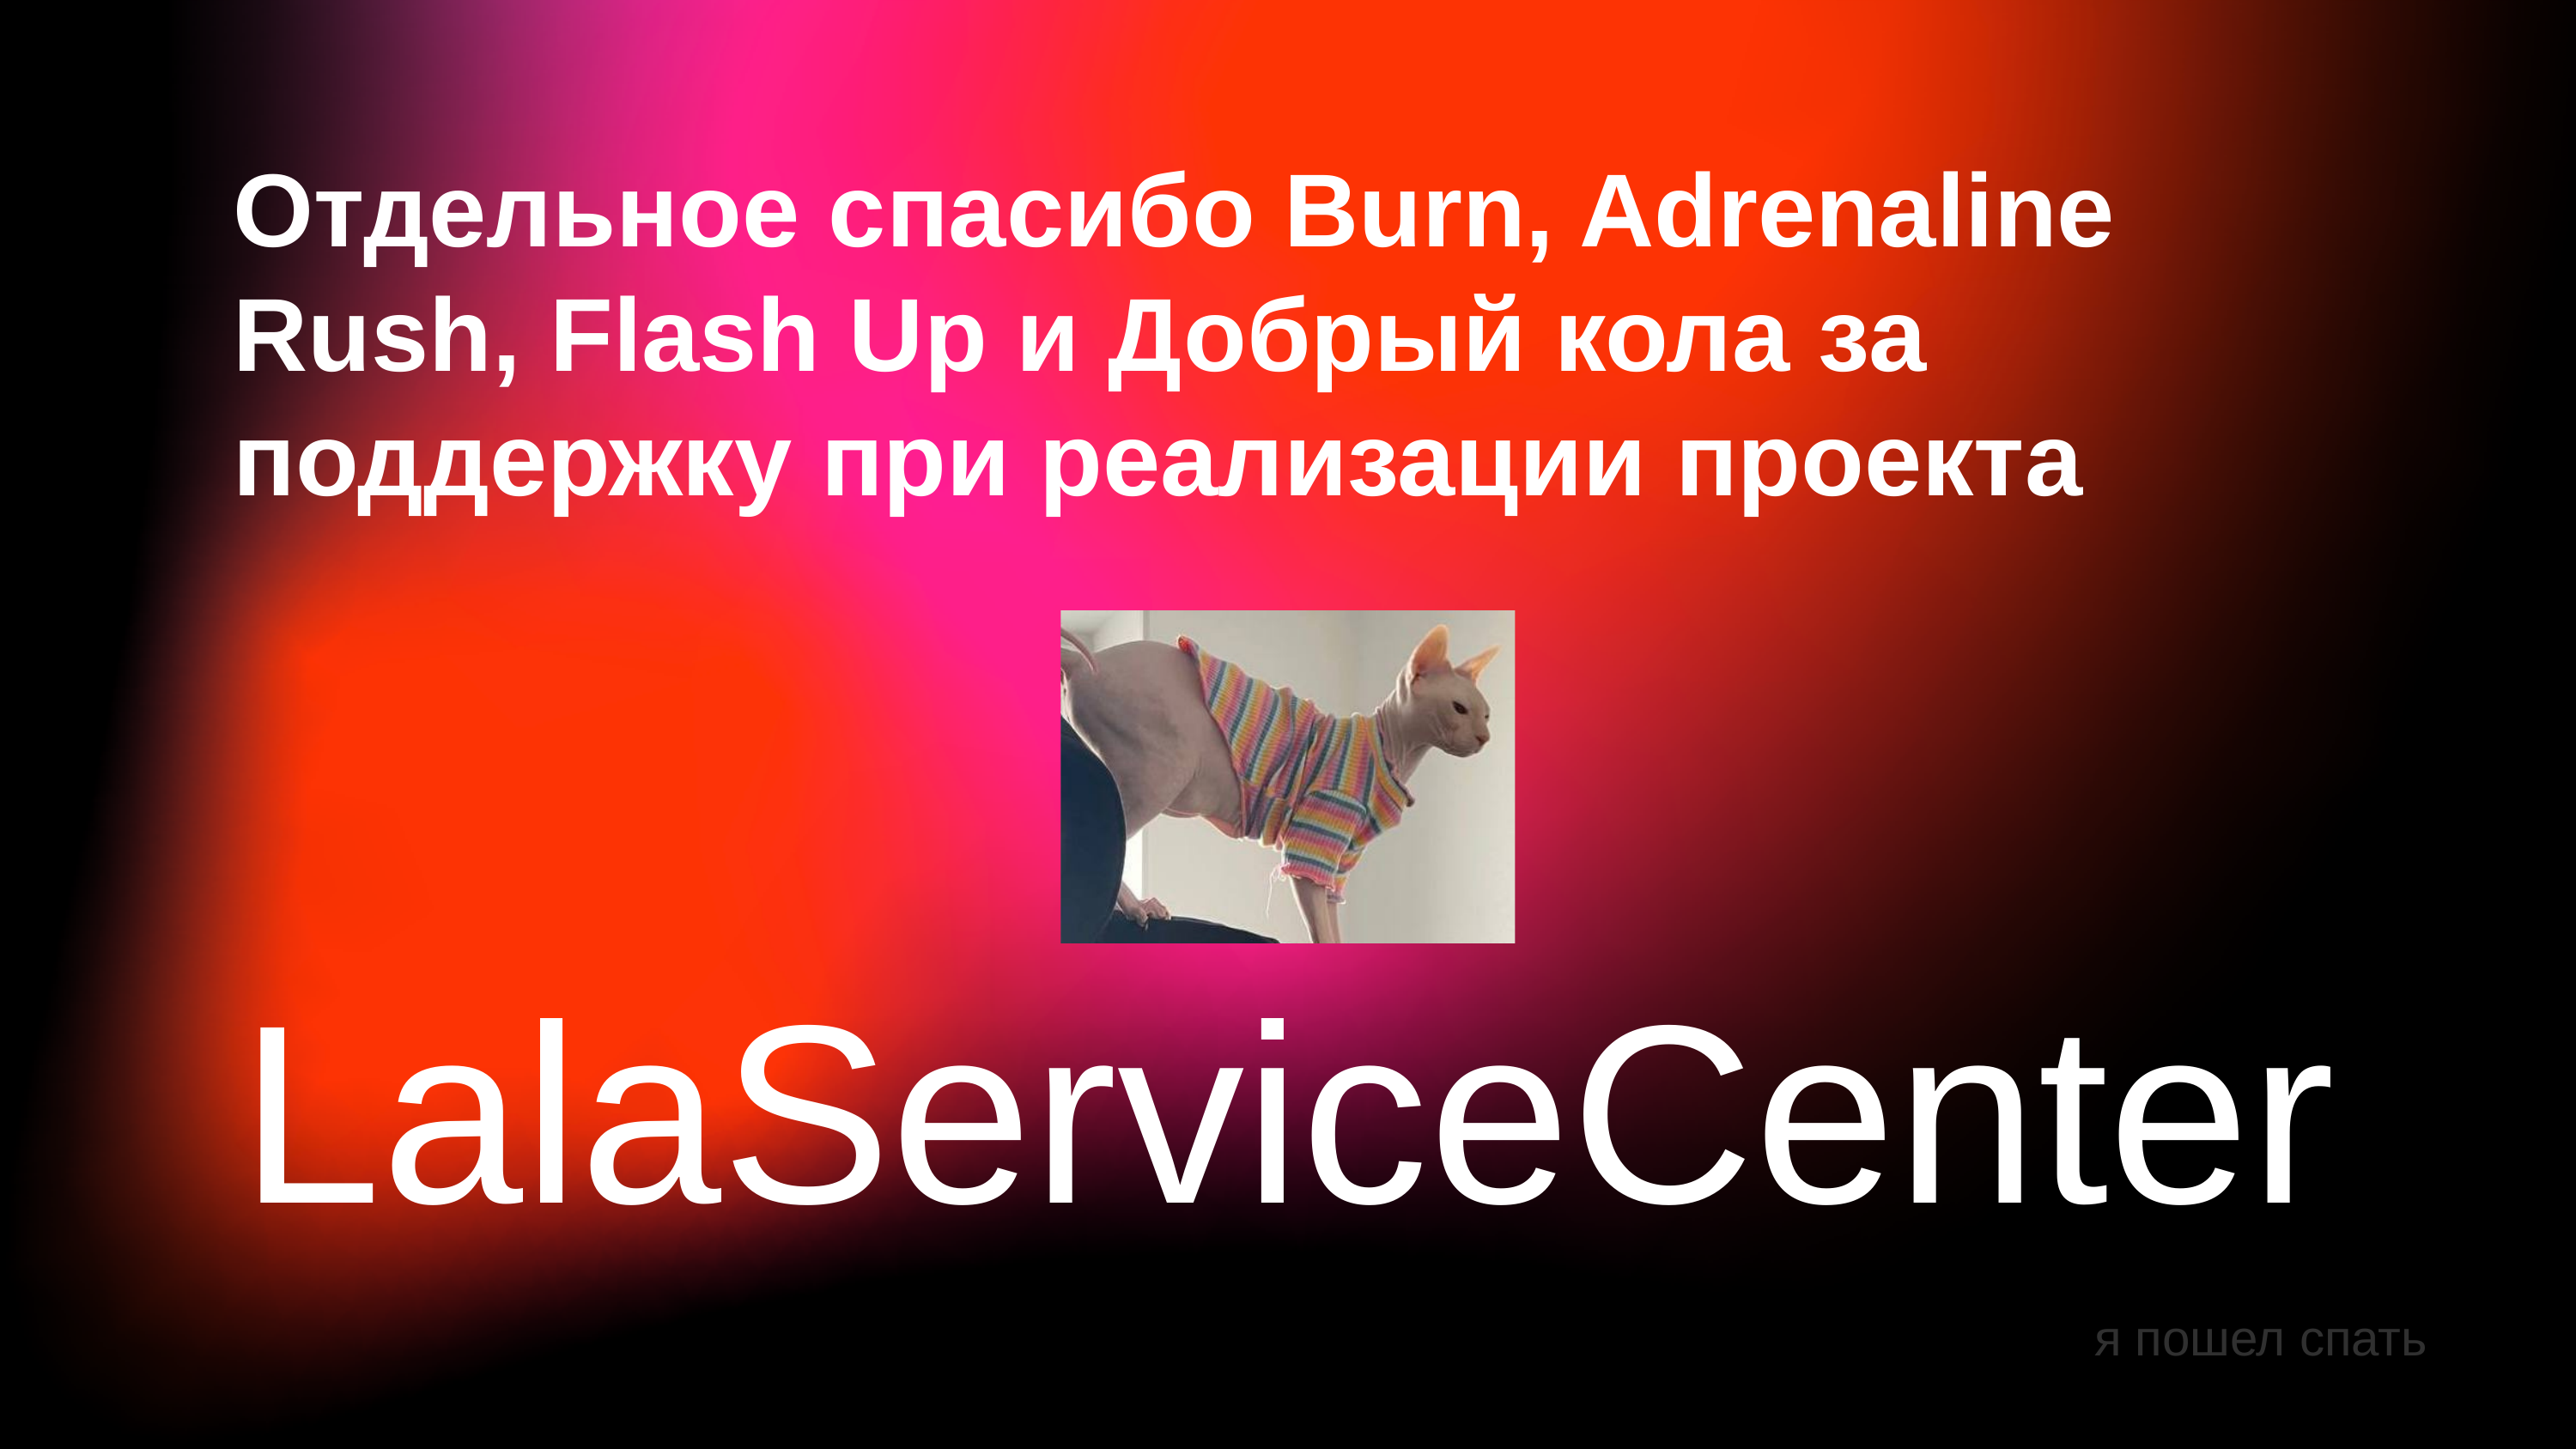

Отдельное спасибо Burn, Adrenaline Rush, Flash Up и Добрый кола за поддержку при реализации проекта

LalaServiceCenter
я пошел спать